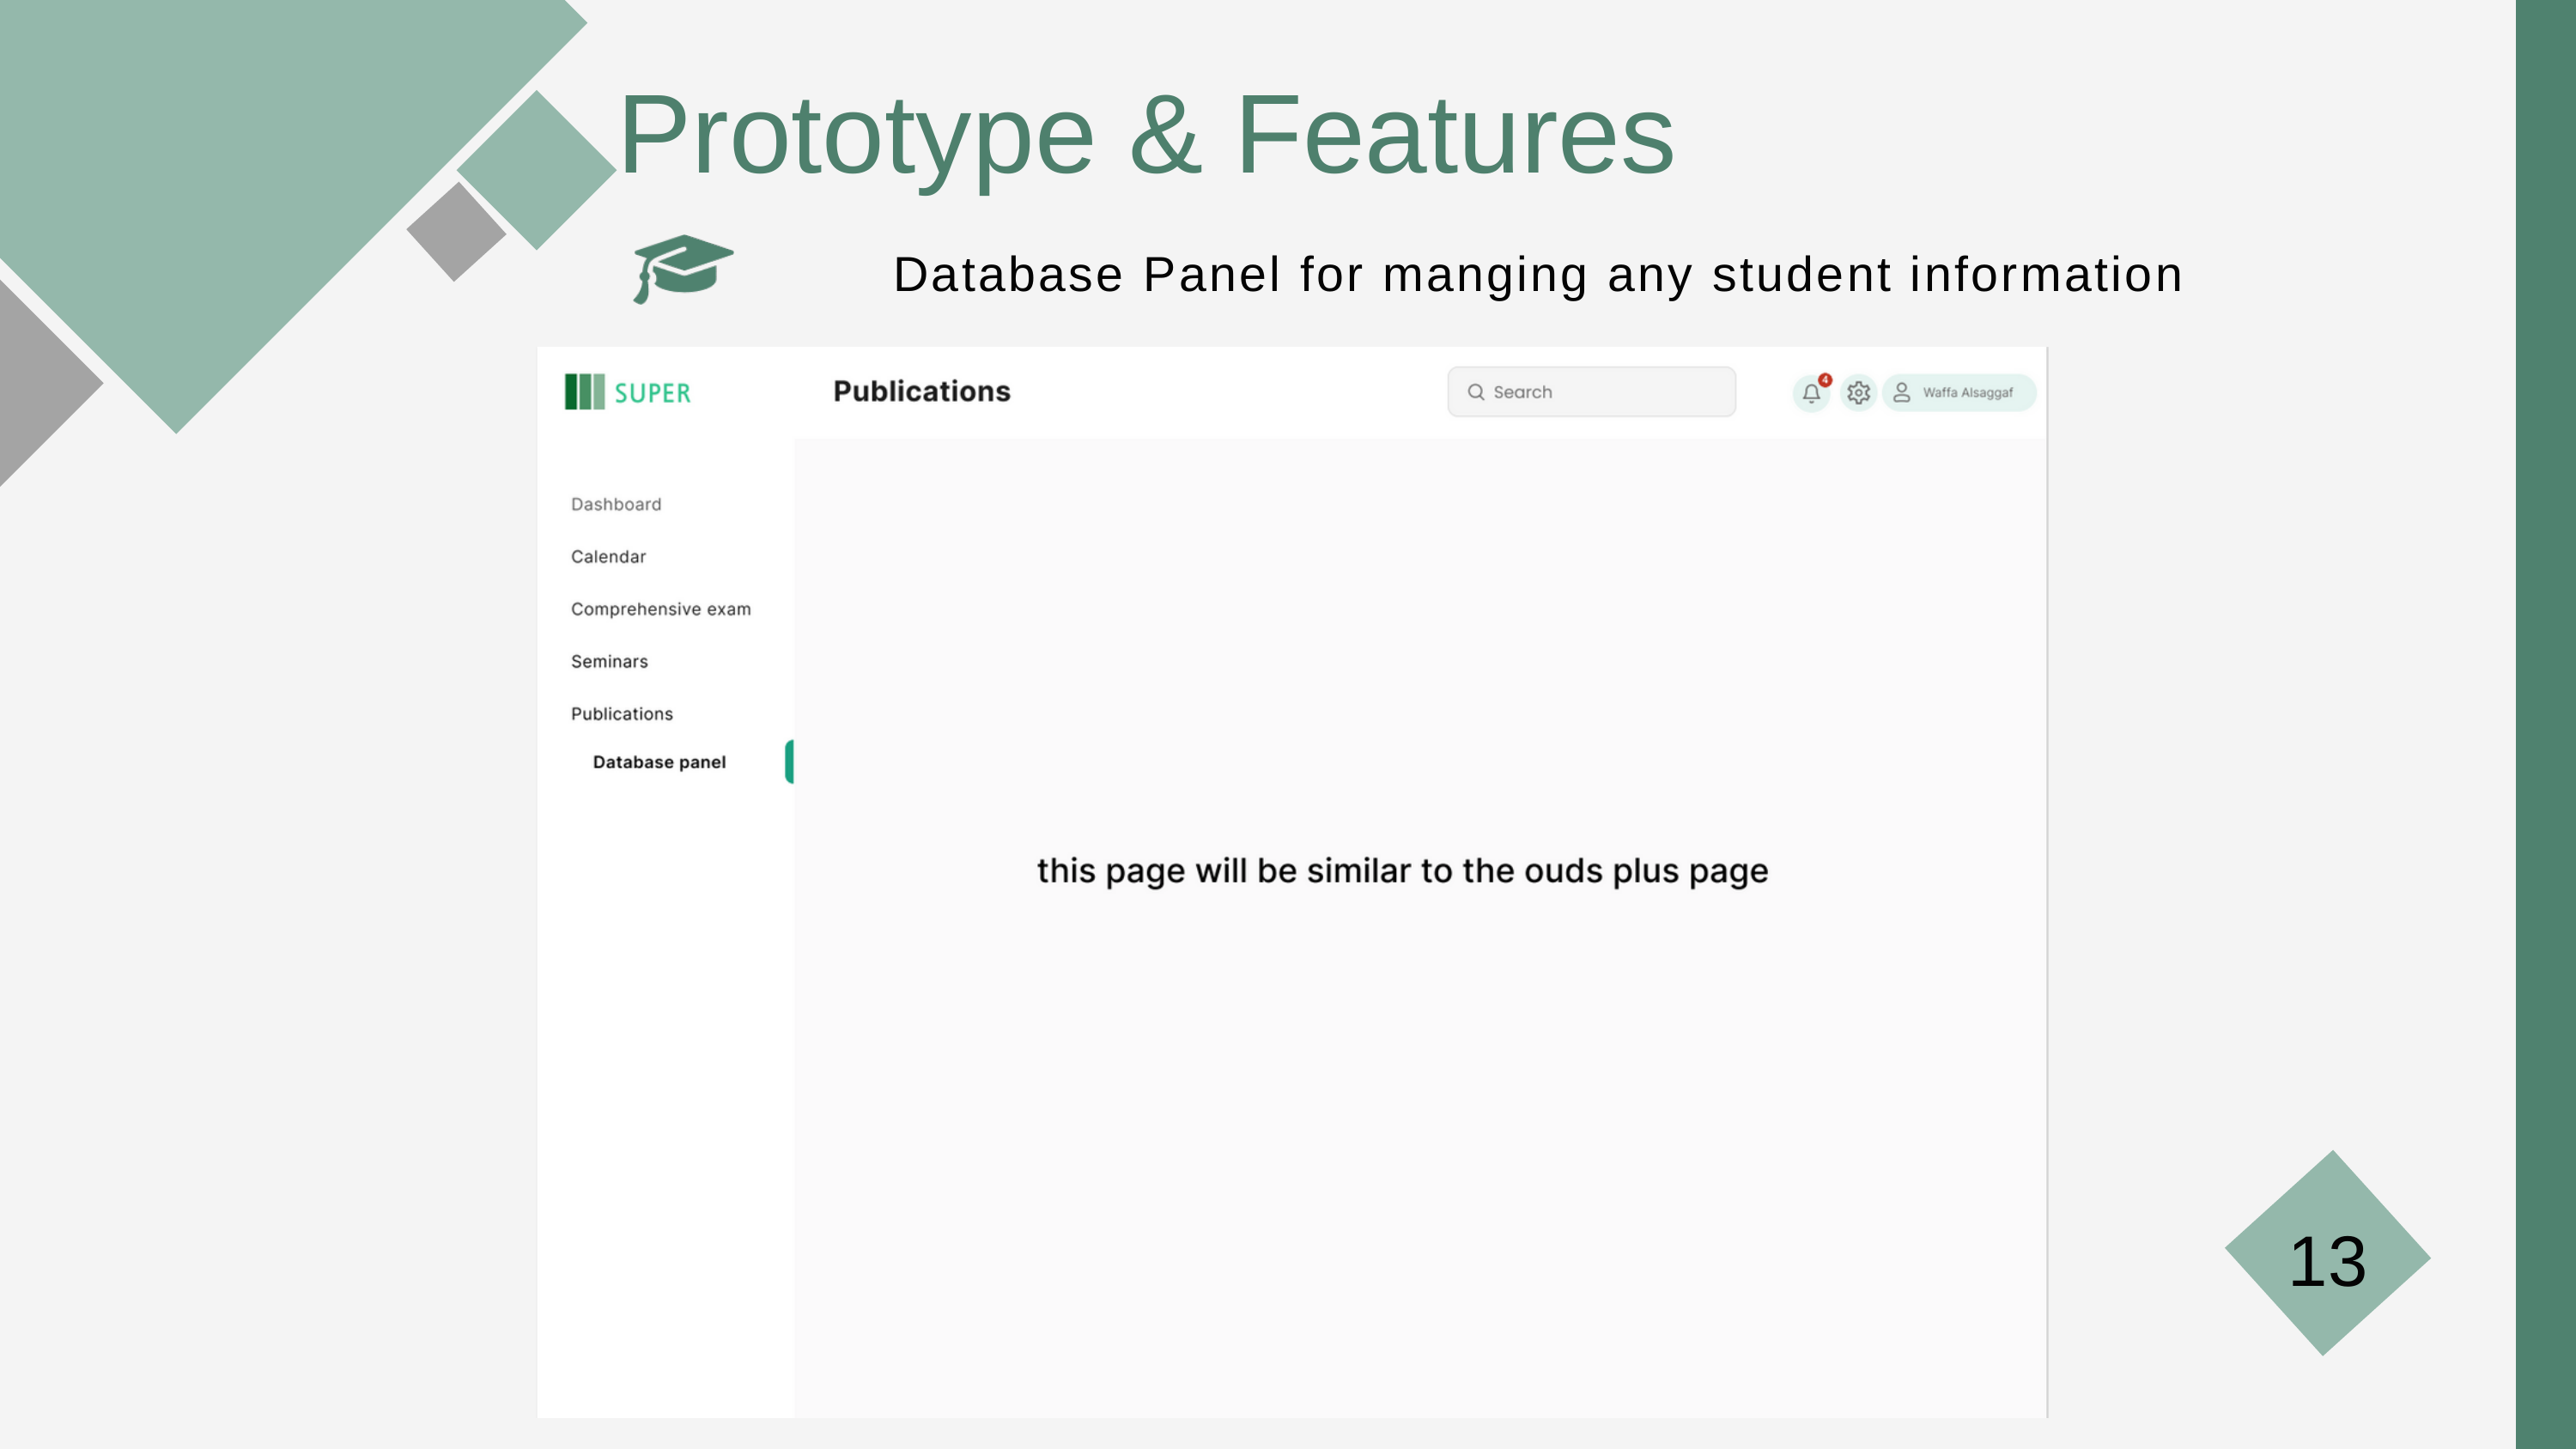

Prototype & Features

Database Panel for manging any student information

13